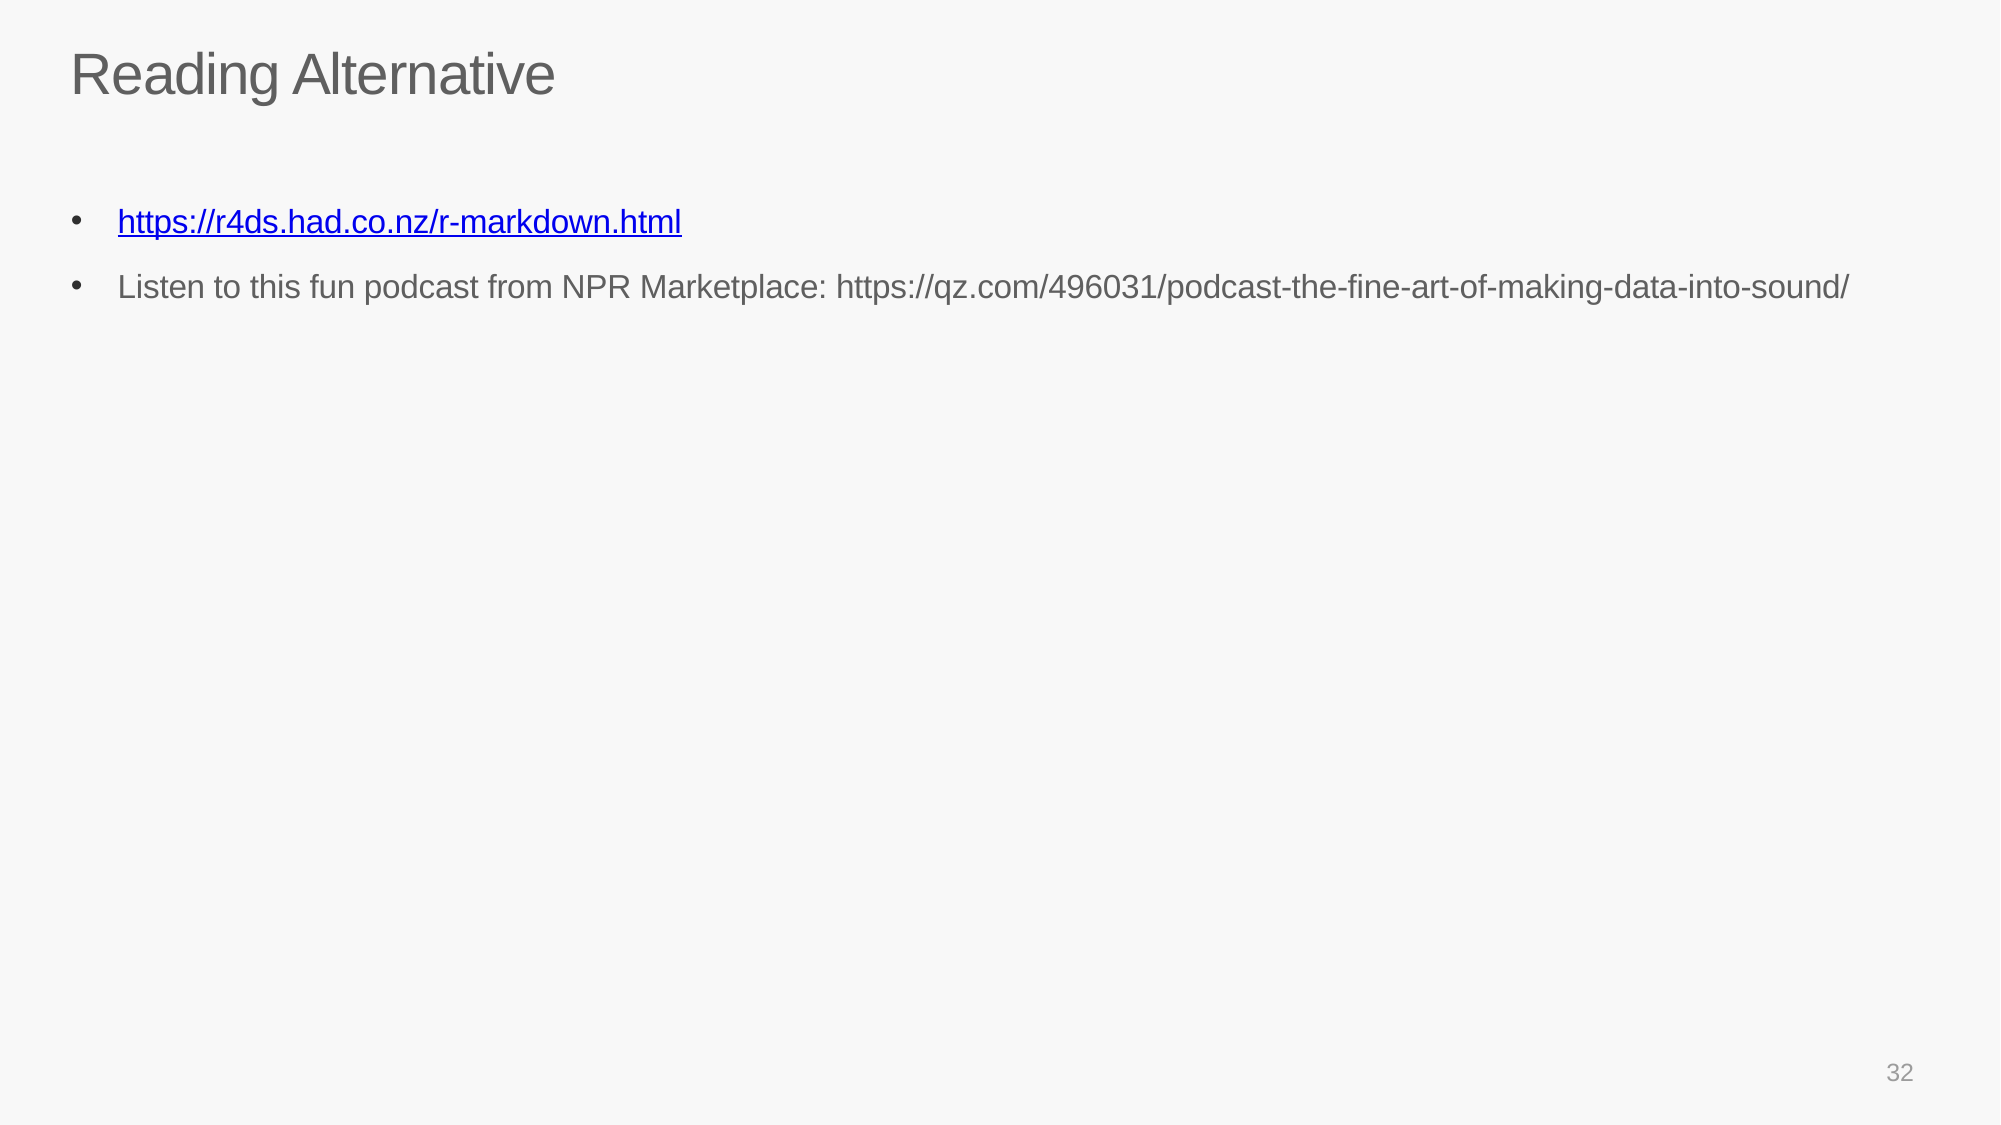

# Reading Alternative
https://r4ds.had.co.nz/r-markdown.html
Listen to this fun podcast from NPR Marketplace: https://qz.com/496031/podcast-the-fine-art-of-making-data-into-sound/
32